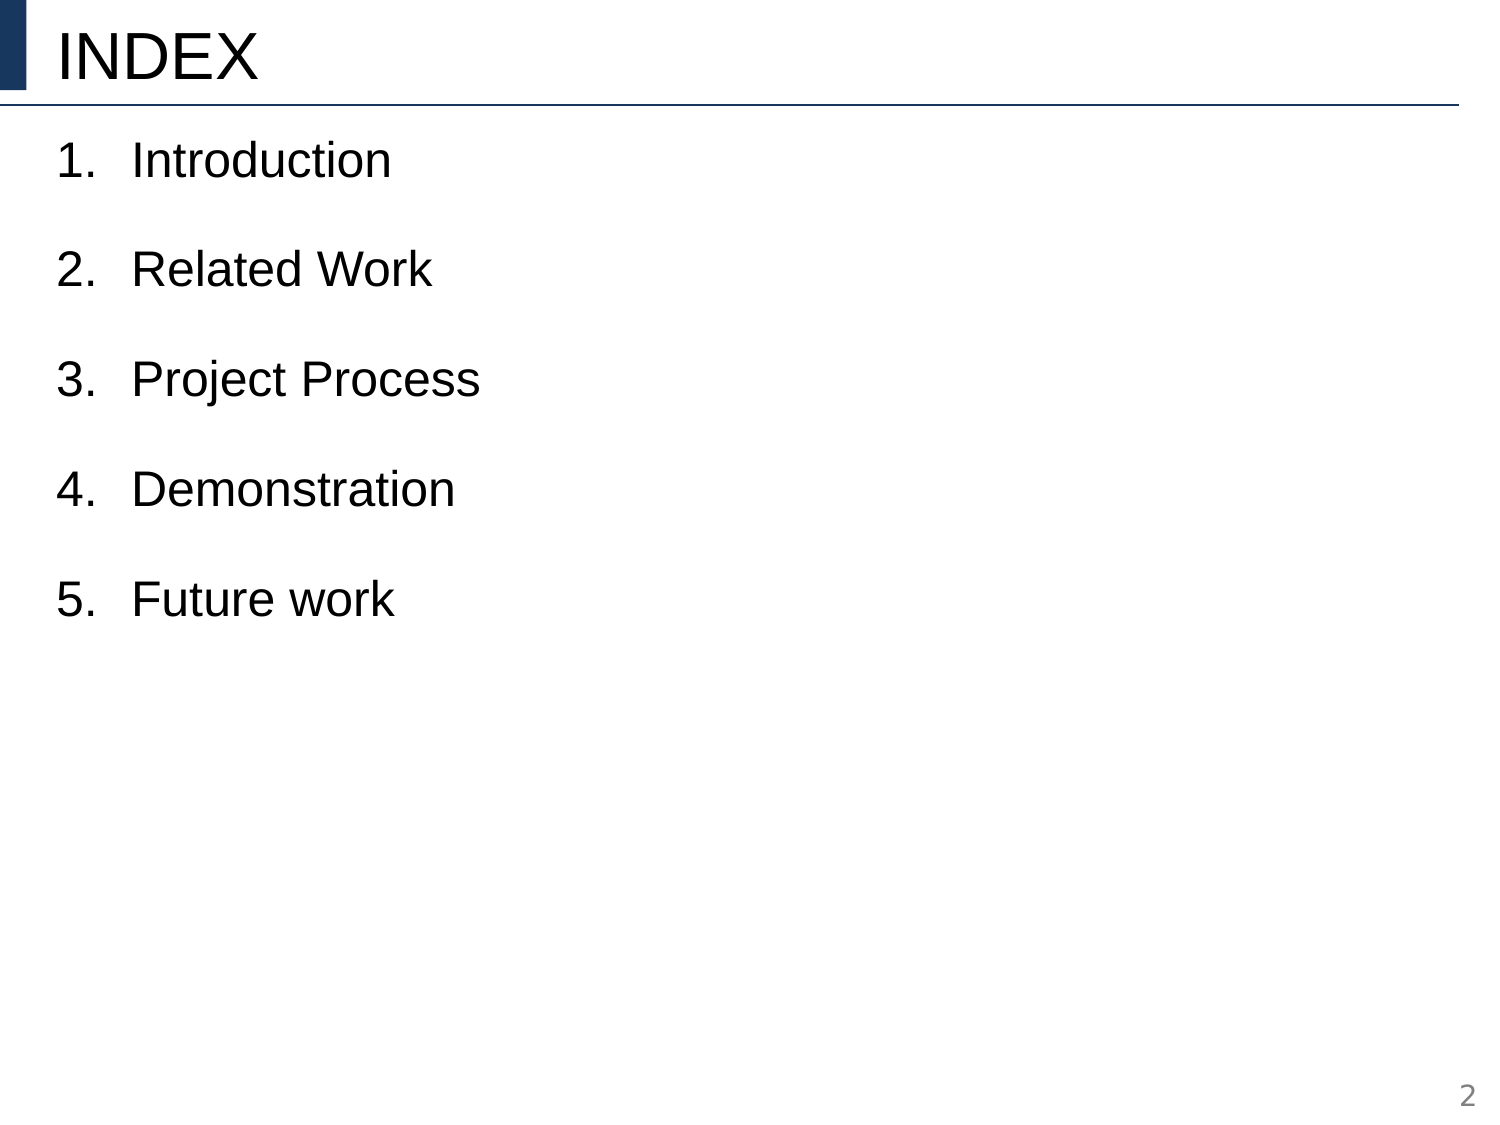

# Index
Introduction
Related Work
Project Process
Demonstration
Future work